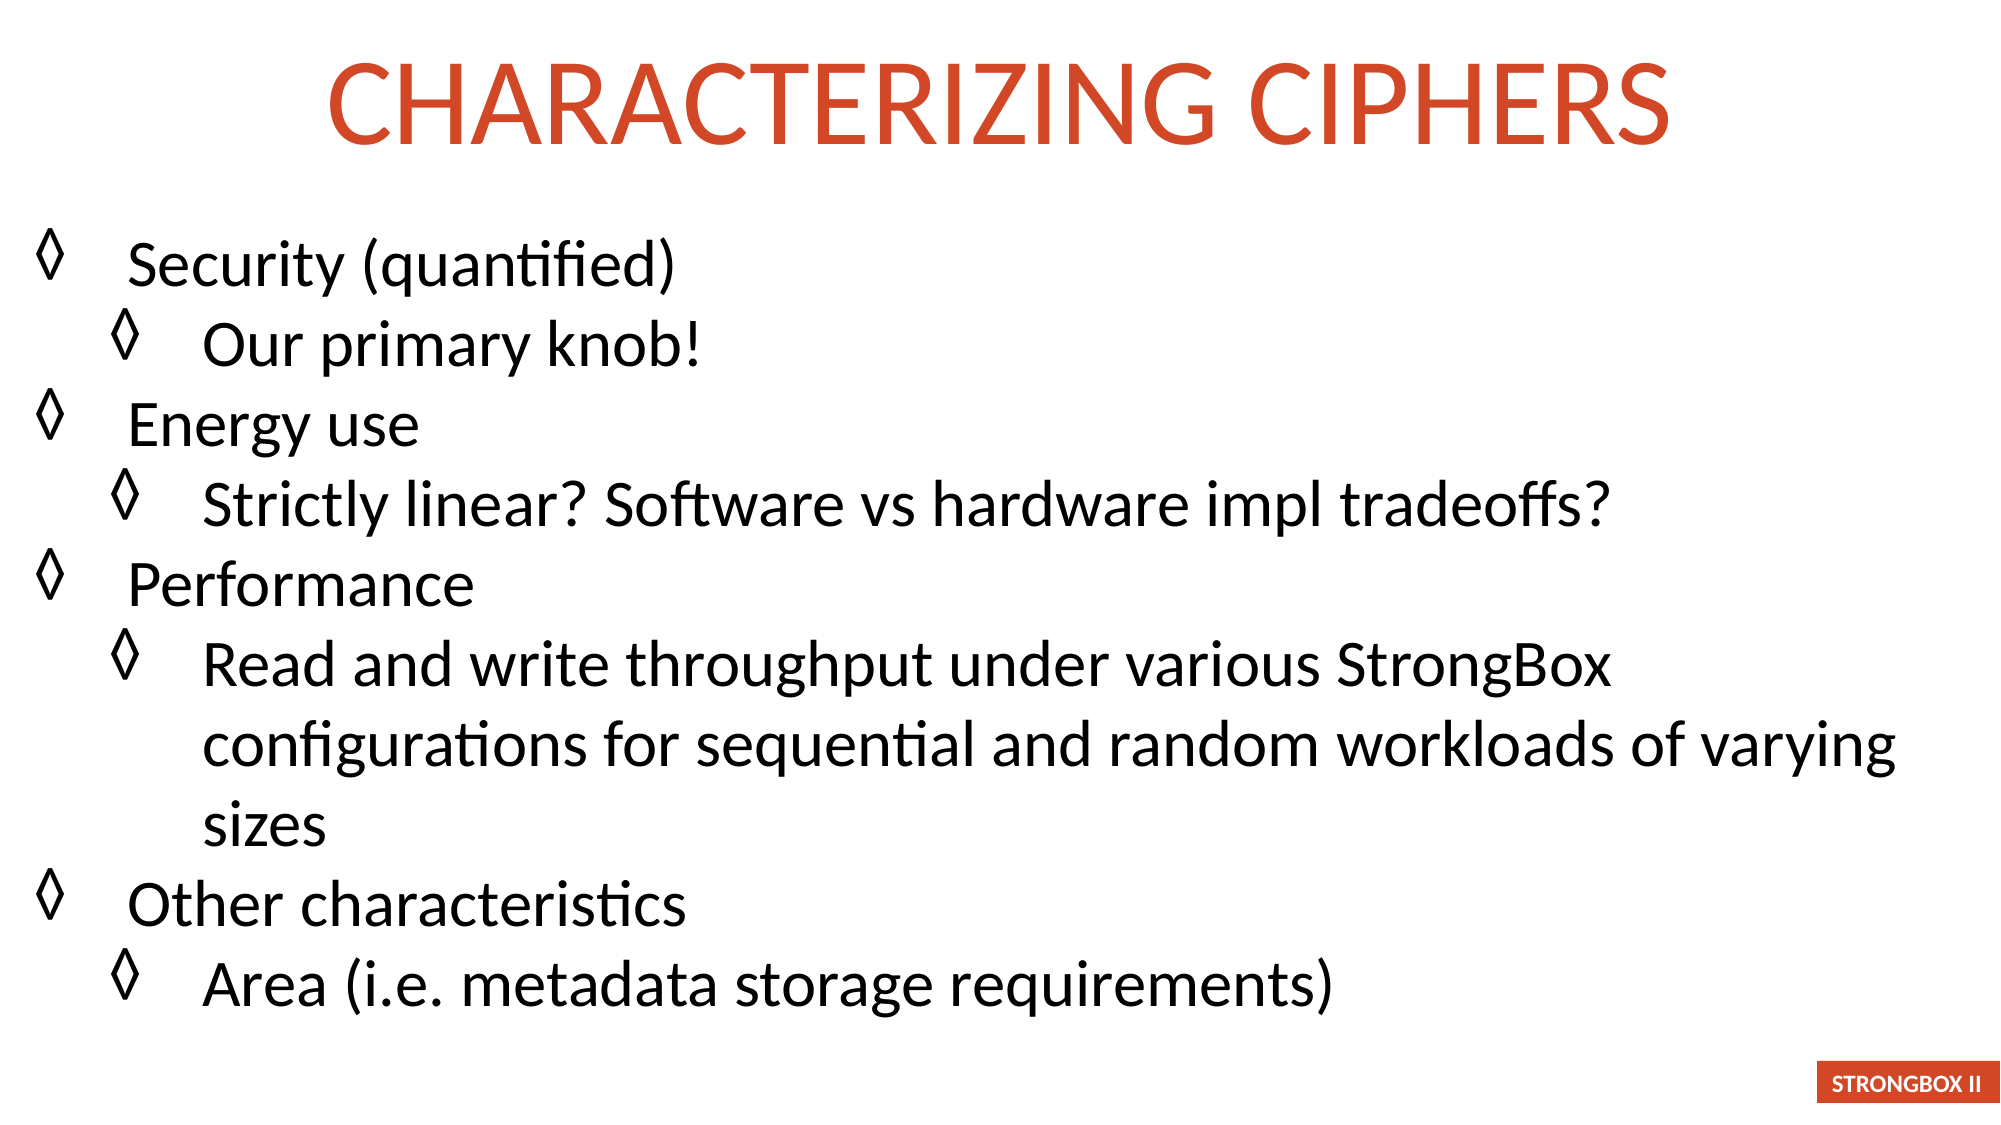

Characterizing Ciphers
Security (quantified)
Our primary knob!
Energy use
Strictly linear? Software vs hardware impl tradeoffs?
Performance
Read and write throughput under various StrongBox configurations for sequential and random workloads of varying sizes
Other characteristics
Area (i.e. metadata storage requirements)
STRONGBOX II
83